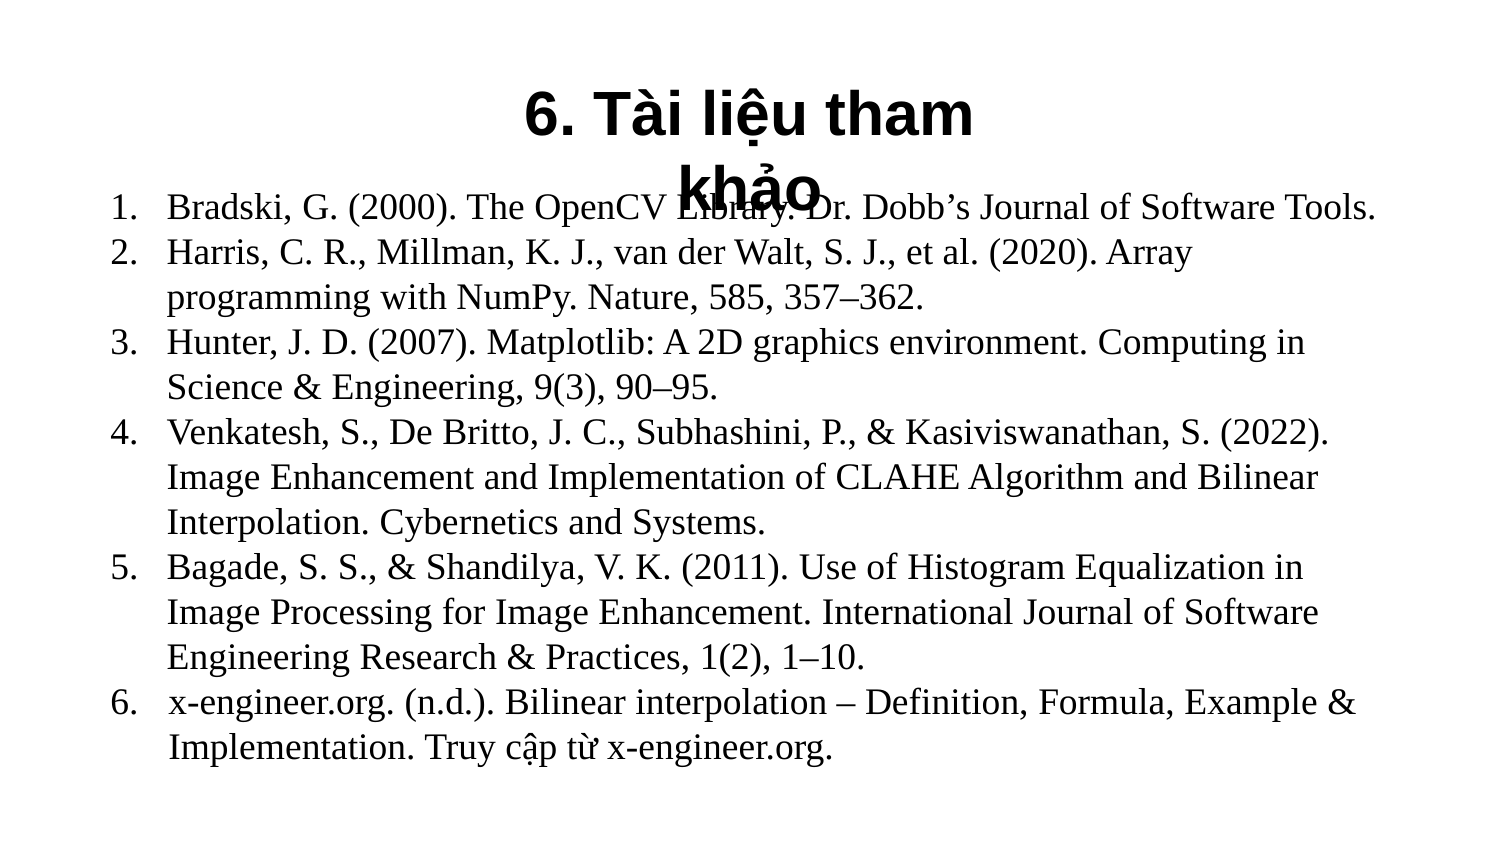

6. Tài liệu tham khảo
Bradski, G. (2000). The OpenCV Library. Dr. Dobb’s Journal of Software Tools.
Harris, C. R., Millman, K. J., van der Walt, S. J., et al. (2020). Array programming with NumPy. Nature, 585, 357–362.
Hunter, J. D. (2007). Matplotlib: A 2D graphics environment. Computing in Science & Engineering, 9(3), 90–95.
Venkatesh, S., De Britto, J. C., Subhashini, P., & Kasiviswanathan, S. (2022). Image Enhancement and Implementation of CLAHE Algorithm and Bilinear Interpolation. Cybernetics and Systems.
Bagade, S. S., & Shandilya, V. K. (2011). Use of Histogram Equalization in Image Processing for Image Enhancement. International Journal of Software Engineering Research & Practices, 1(2), 1–10.
x-engineer.org. (n.d.). Bilinear interpolation – Definition, Formula, Example & Implementation. Truy cập từ x-engineer.org.